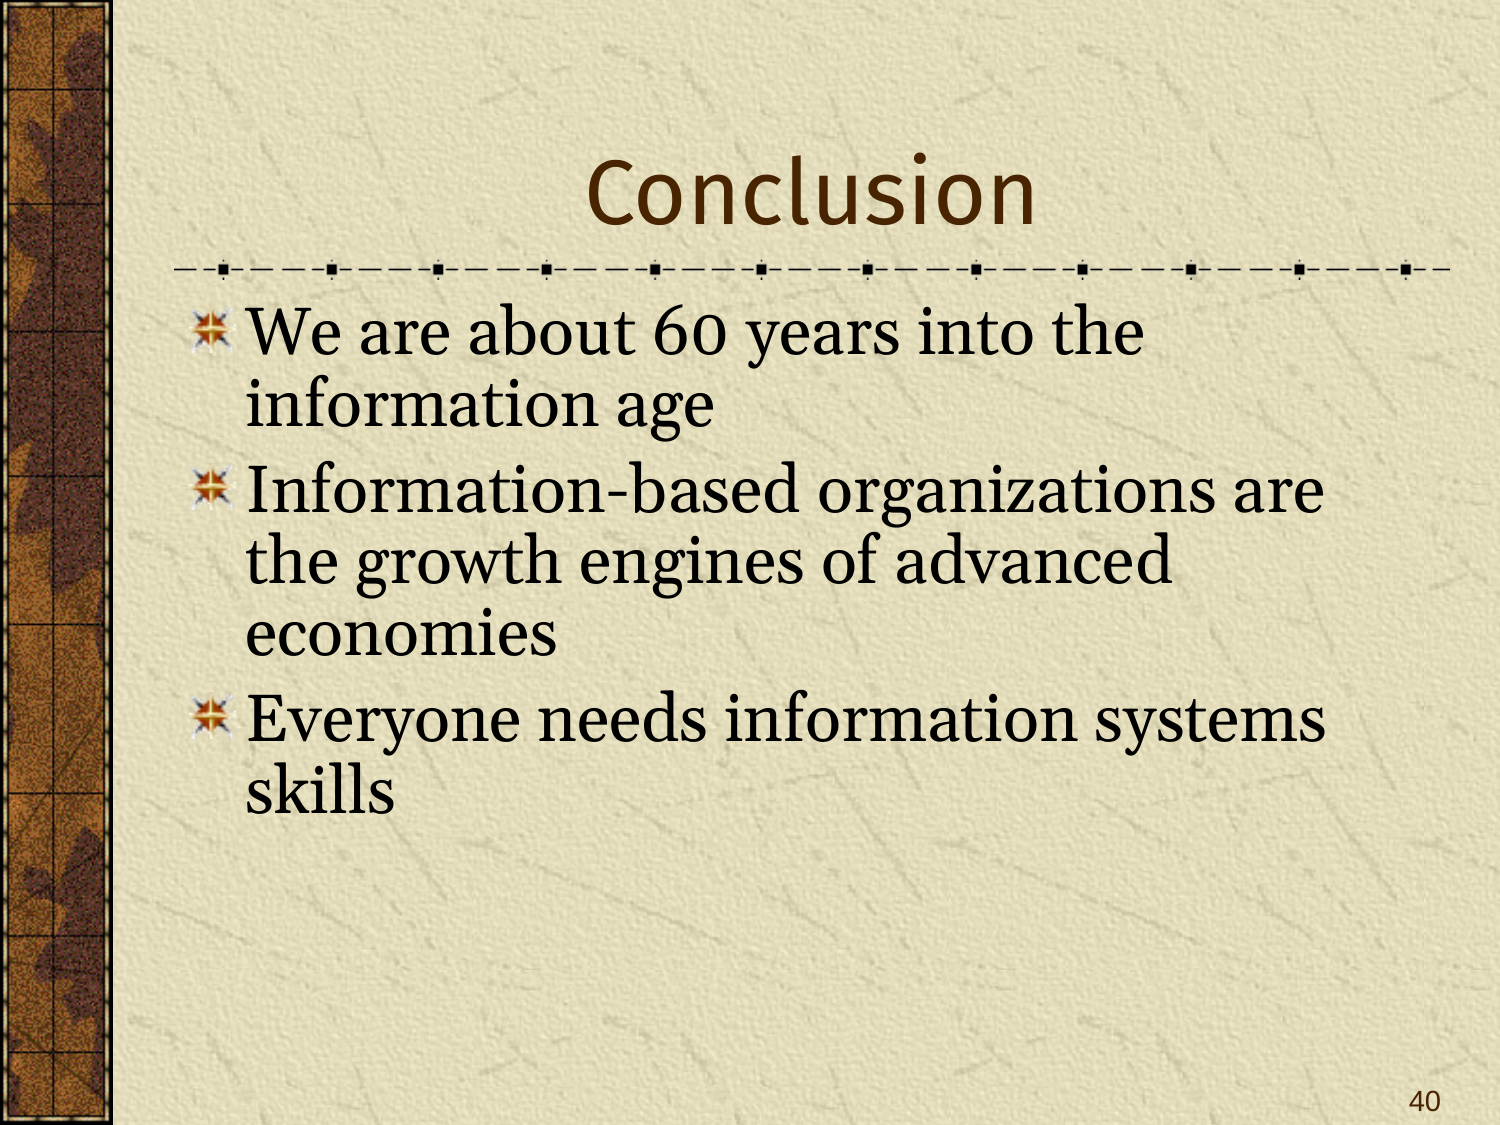

# Conclusion
We are about 60 years into the information age
Information-based organizations are the growth engines of advanced economies
Everyone needs information systems skills

40